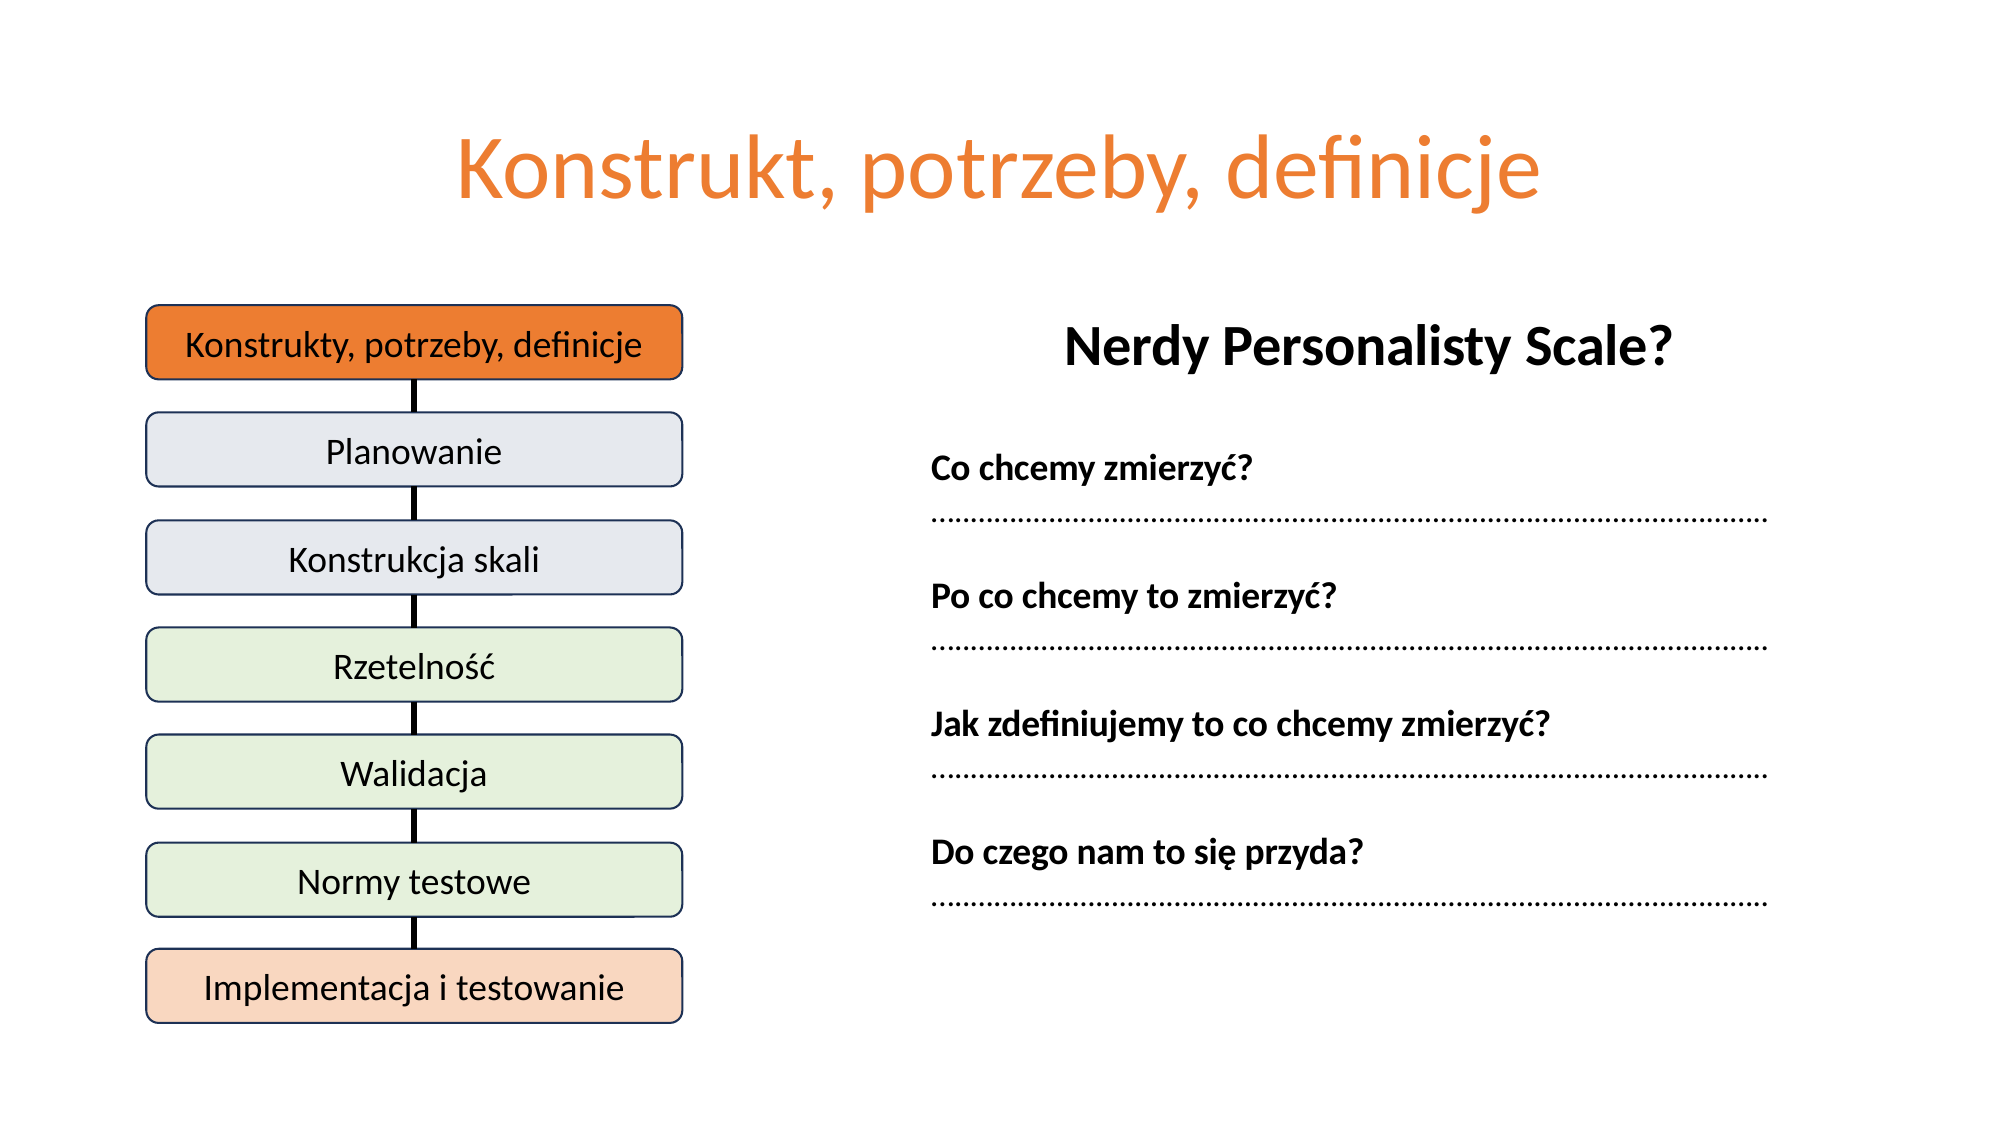

# Konstrukt, potrzeby, definicje
Konstrukty, potrzeby, definicje
Nerdy Personalisty Scale?
Planowanie
Co chcemy zmierzyć?
…........................................................................................................

Po co chcemy to zmierzyć?
…........................................................................................................

Jak zdefiniujemy to co chcemy zmierzyć?
…........................................................................................................

Do czego nam to się przyda?
…........................................................................................................

Konstrukcja skali
Rzetelność
Walidacja
Normy testowe
Implementacja i testowanie